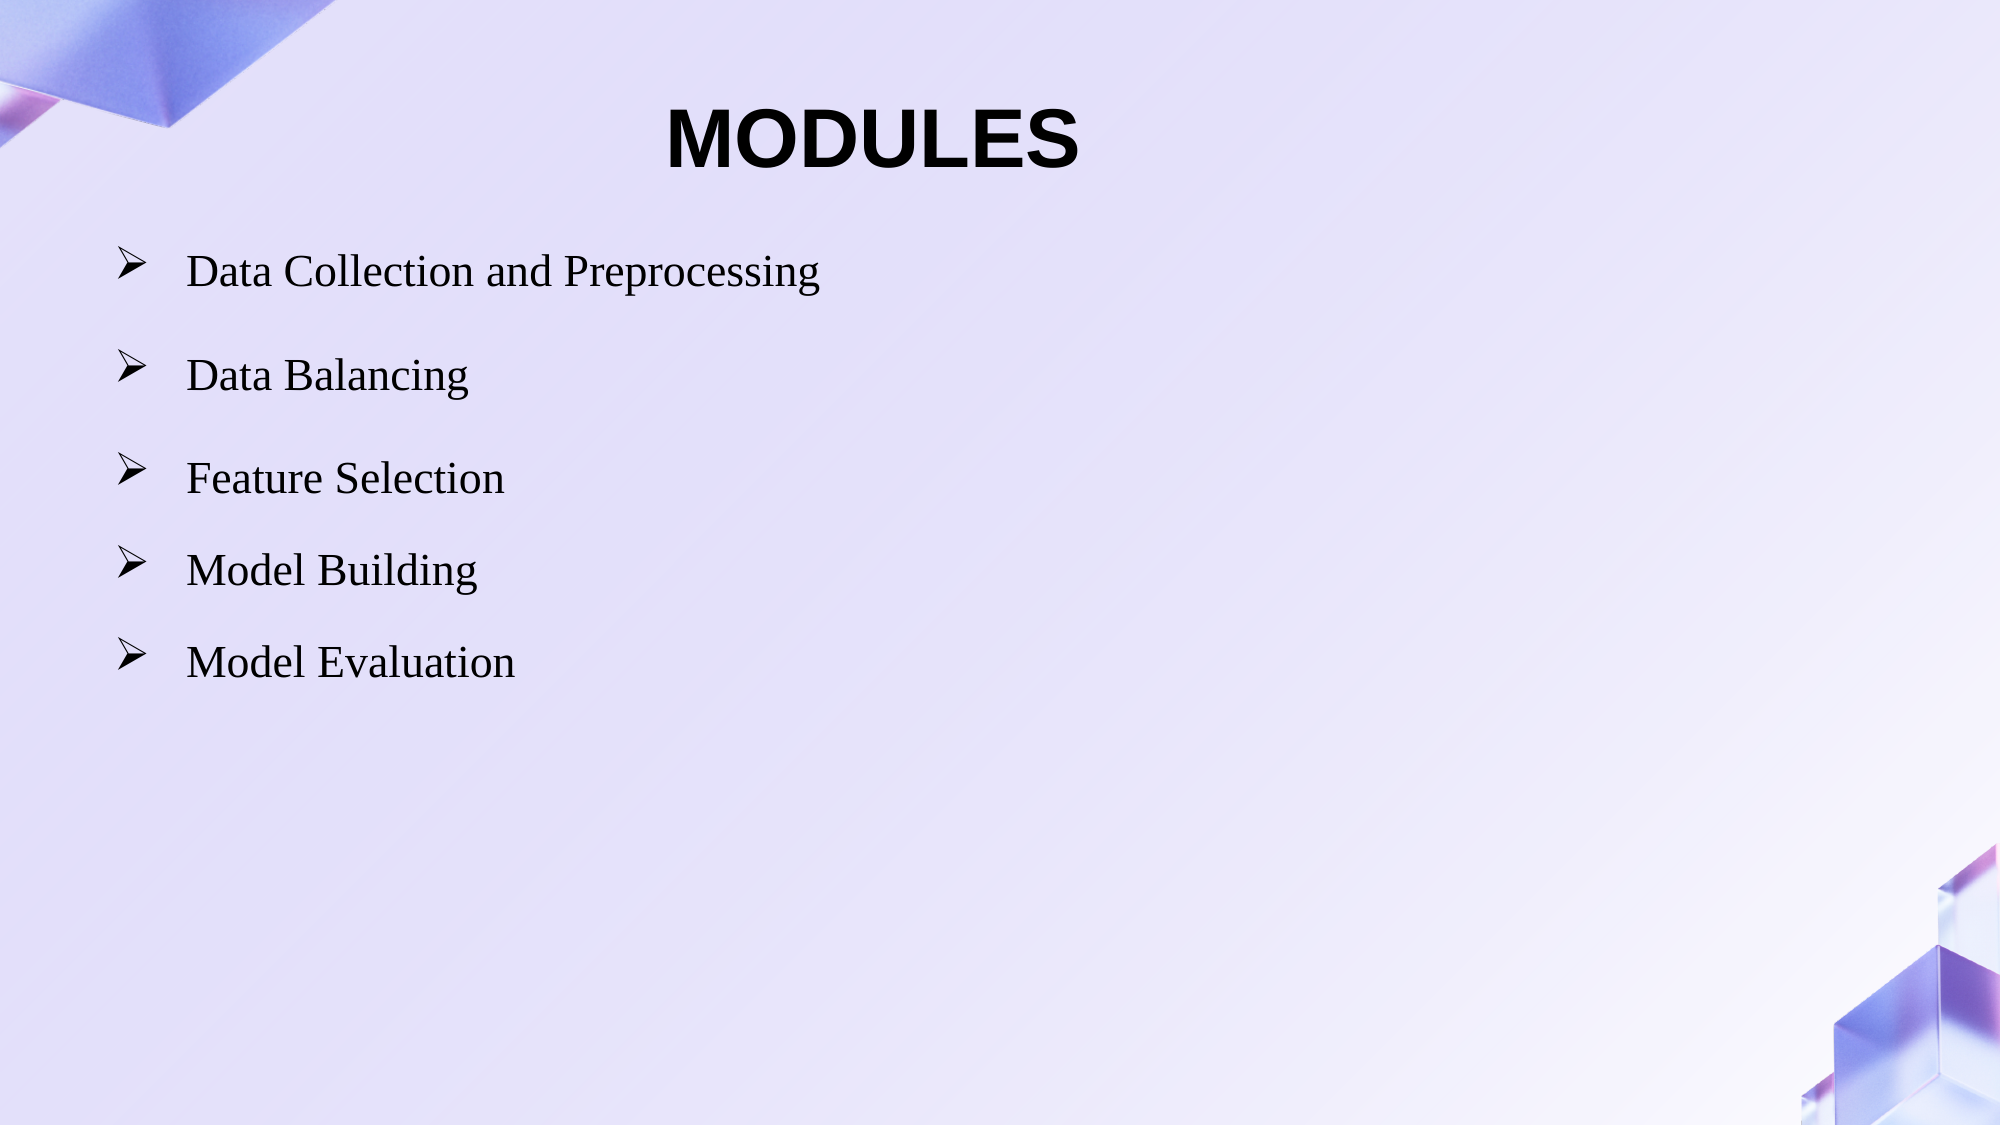

# MODULES
   Data Collection and Preprocessing
   Data Balancing
   Feature Selection
   Model Building
   Model Evaluation